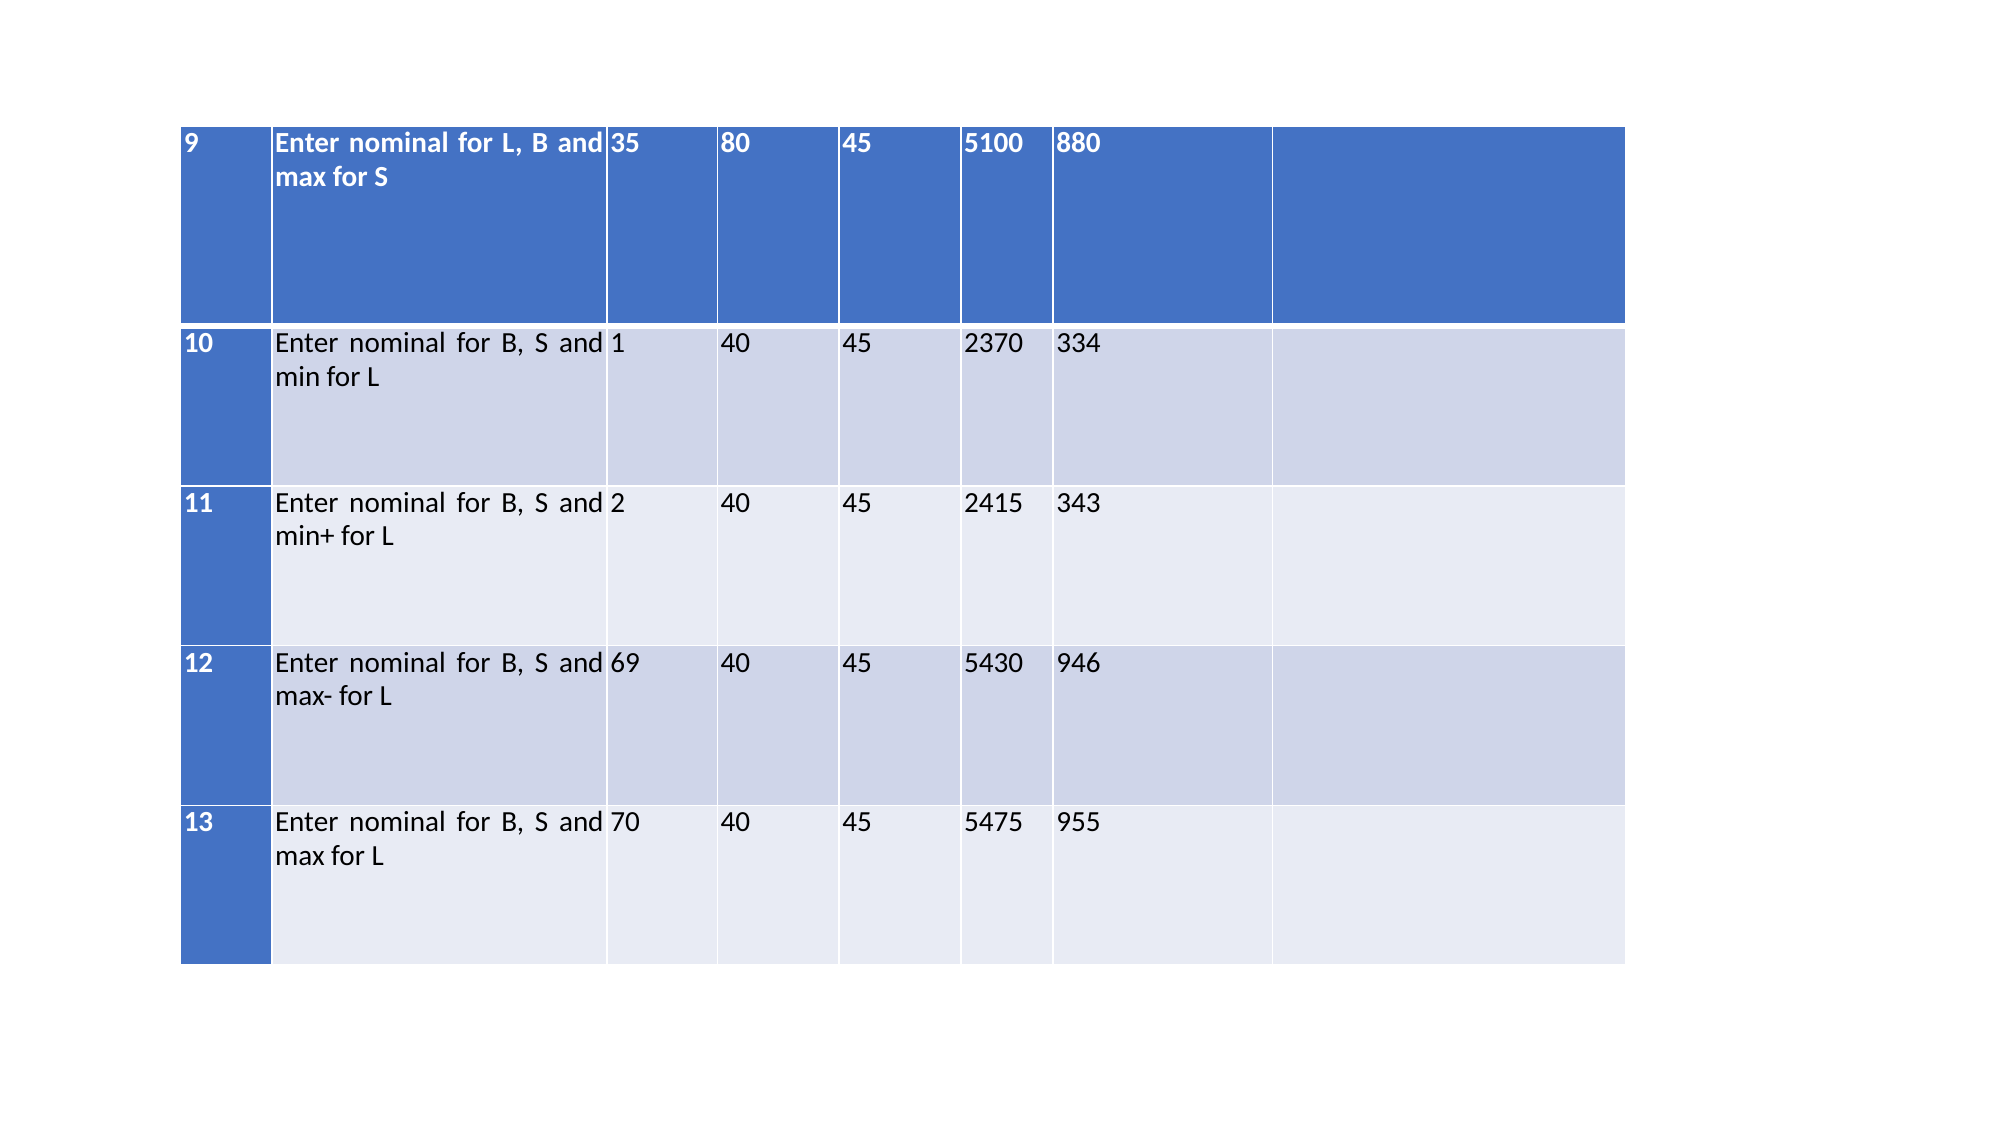

| 9 | Enter nominal for L, B and max for S | 35 | 80 | 45 | 5100 | 880 |  |
| --- | --- | --- | --- | --- | --- | --- | --- |
| 10 | Enter nominal for B, S and min for L | 1 | 40 | 45 | 2370 | 334 |  |
| 11 | Enter nominal for B, S and min+ for L | 2 | 40 | 45 | 2415 | 343 |  |
| 12 | Enter nominal for B, S and max- for L | 69 | 40 | 45 | 5430 | 946 |  |
| 13 | Enter nominal for B, S and max for L | 70 | 40 | 45 | 5475 | 955 |  |